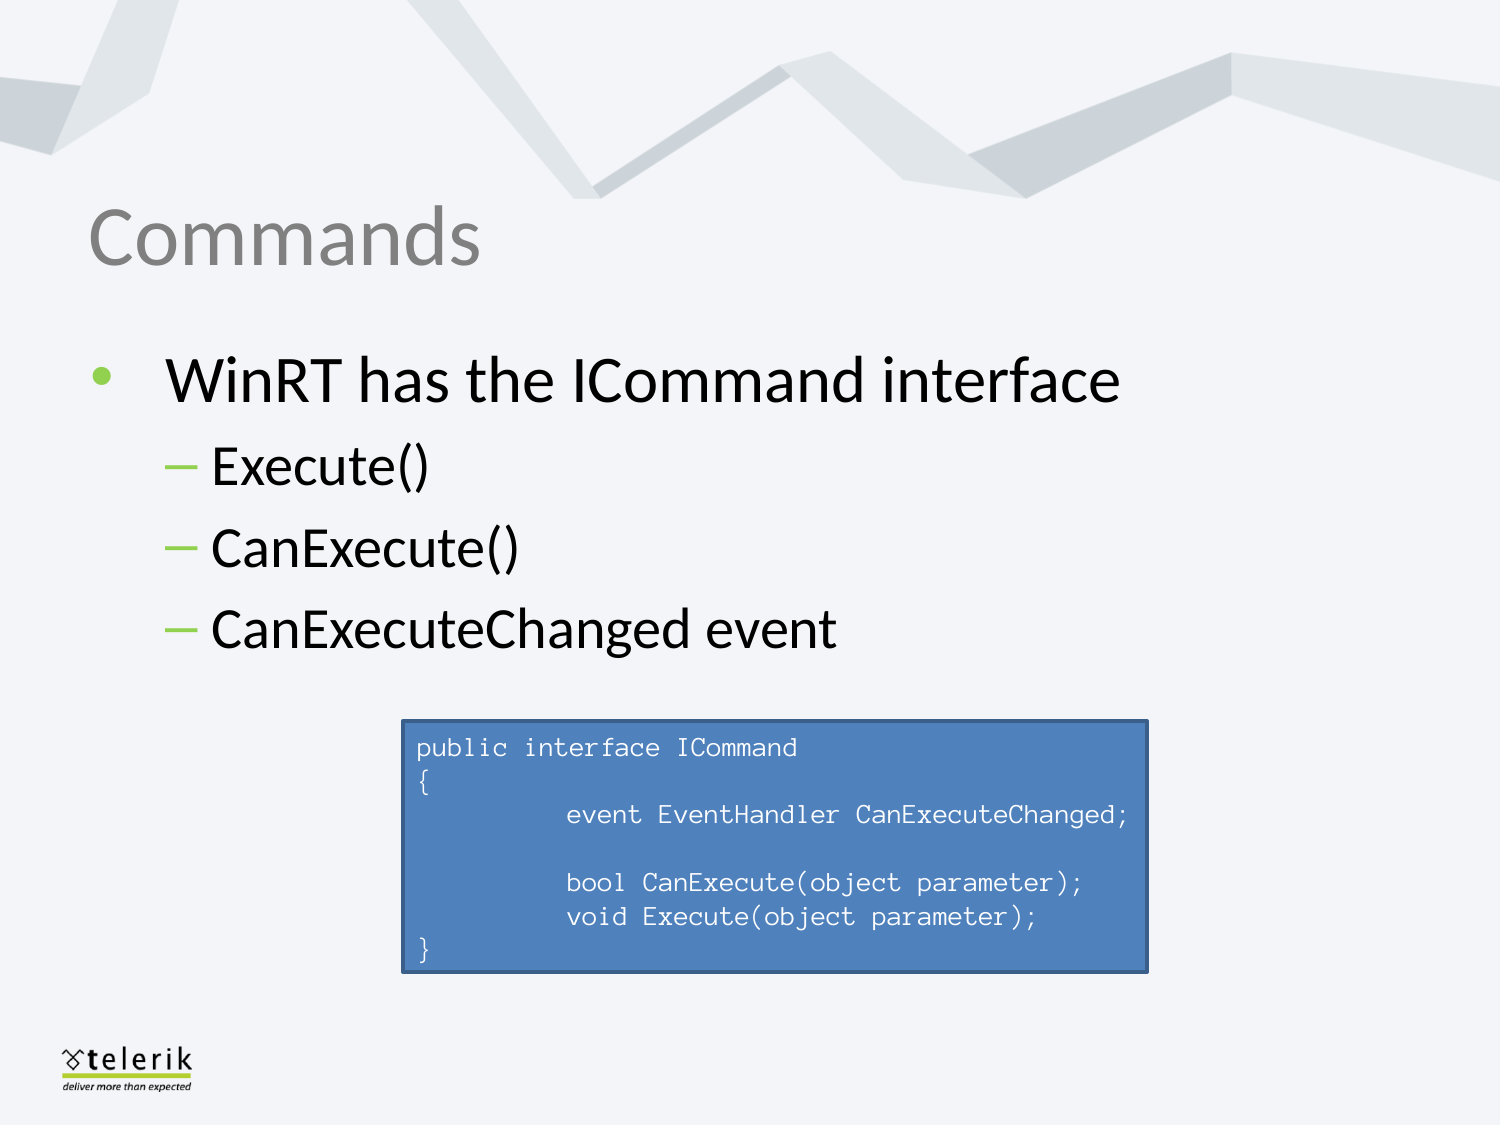

# Commands
WinRT has the ICommand interface
Execute()
CanExecute()
CanExecuteChanged event

public interface ICommand
{
	event EventHandler CanExecuteChanged;

bool CanExecute(object parameter);
void Execute(object parameter);
}